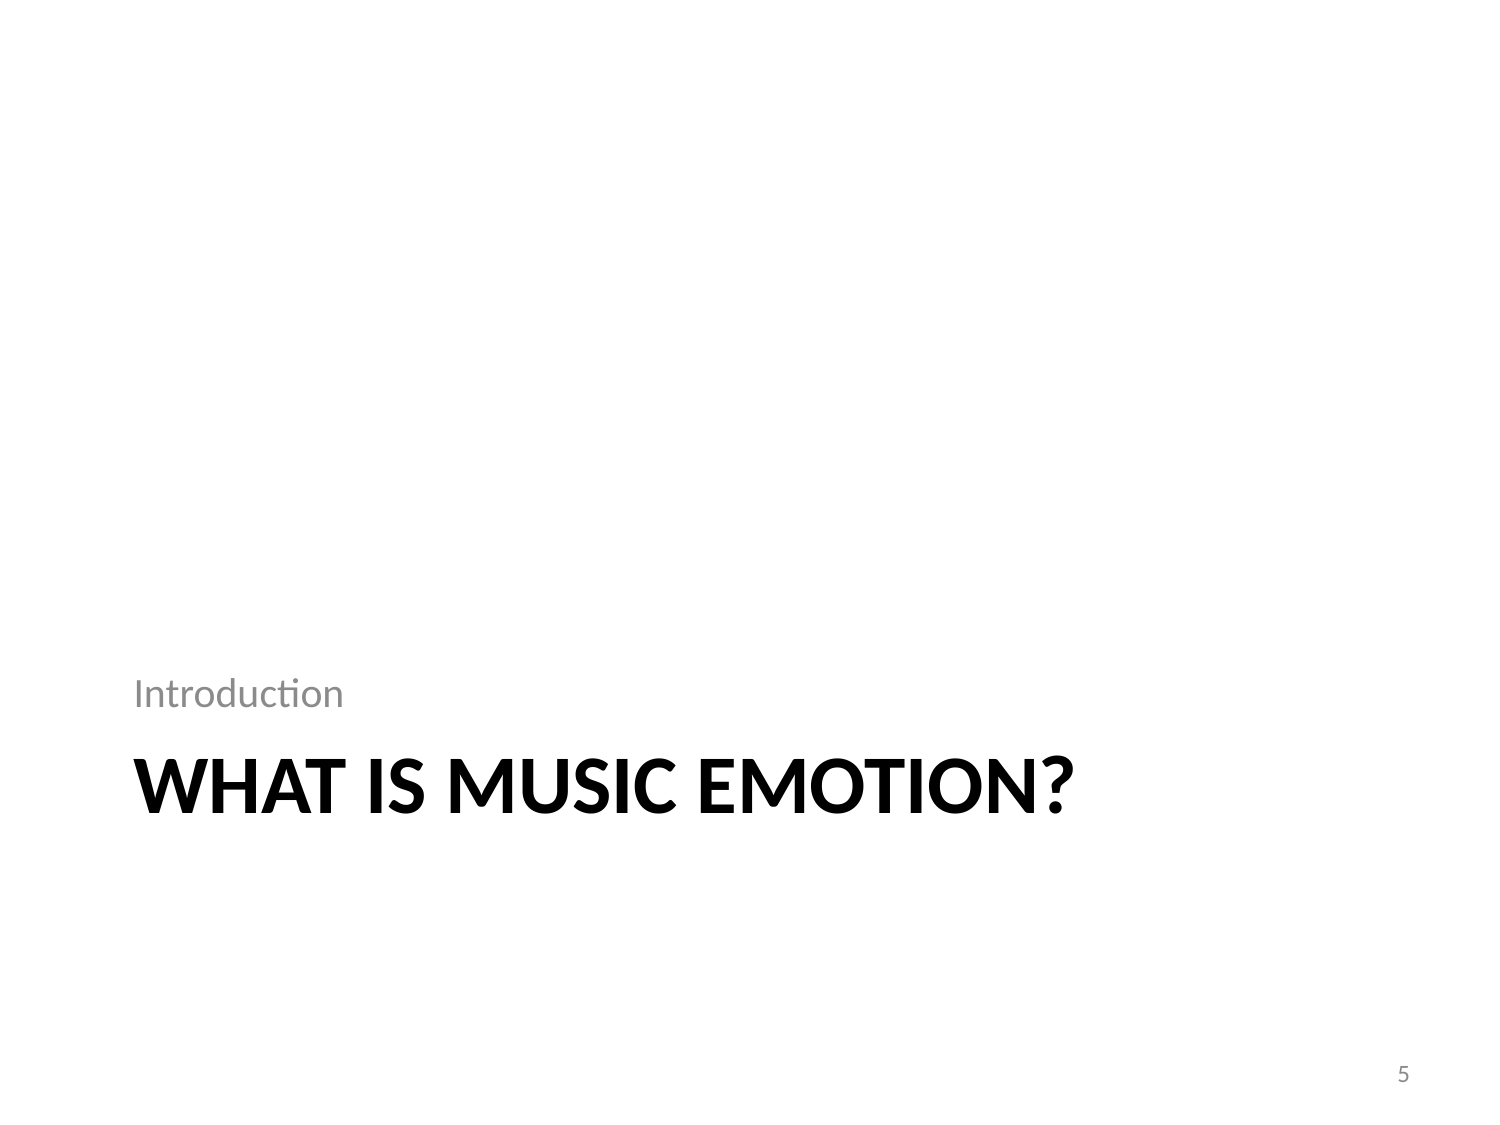

Introduction
# What is MUSIC EMOTION?
5